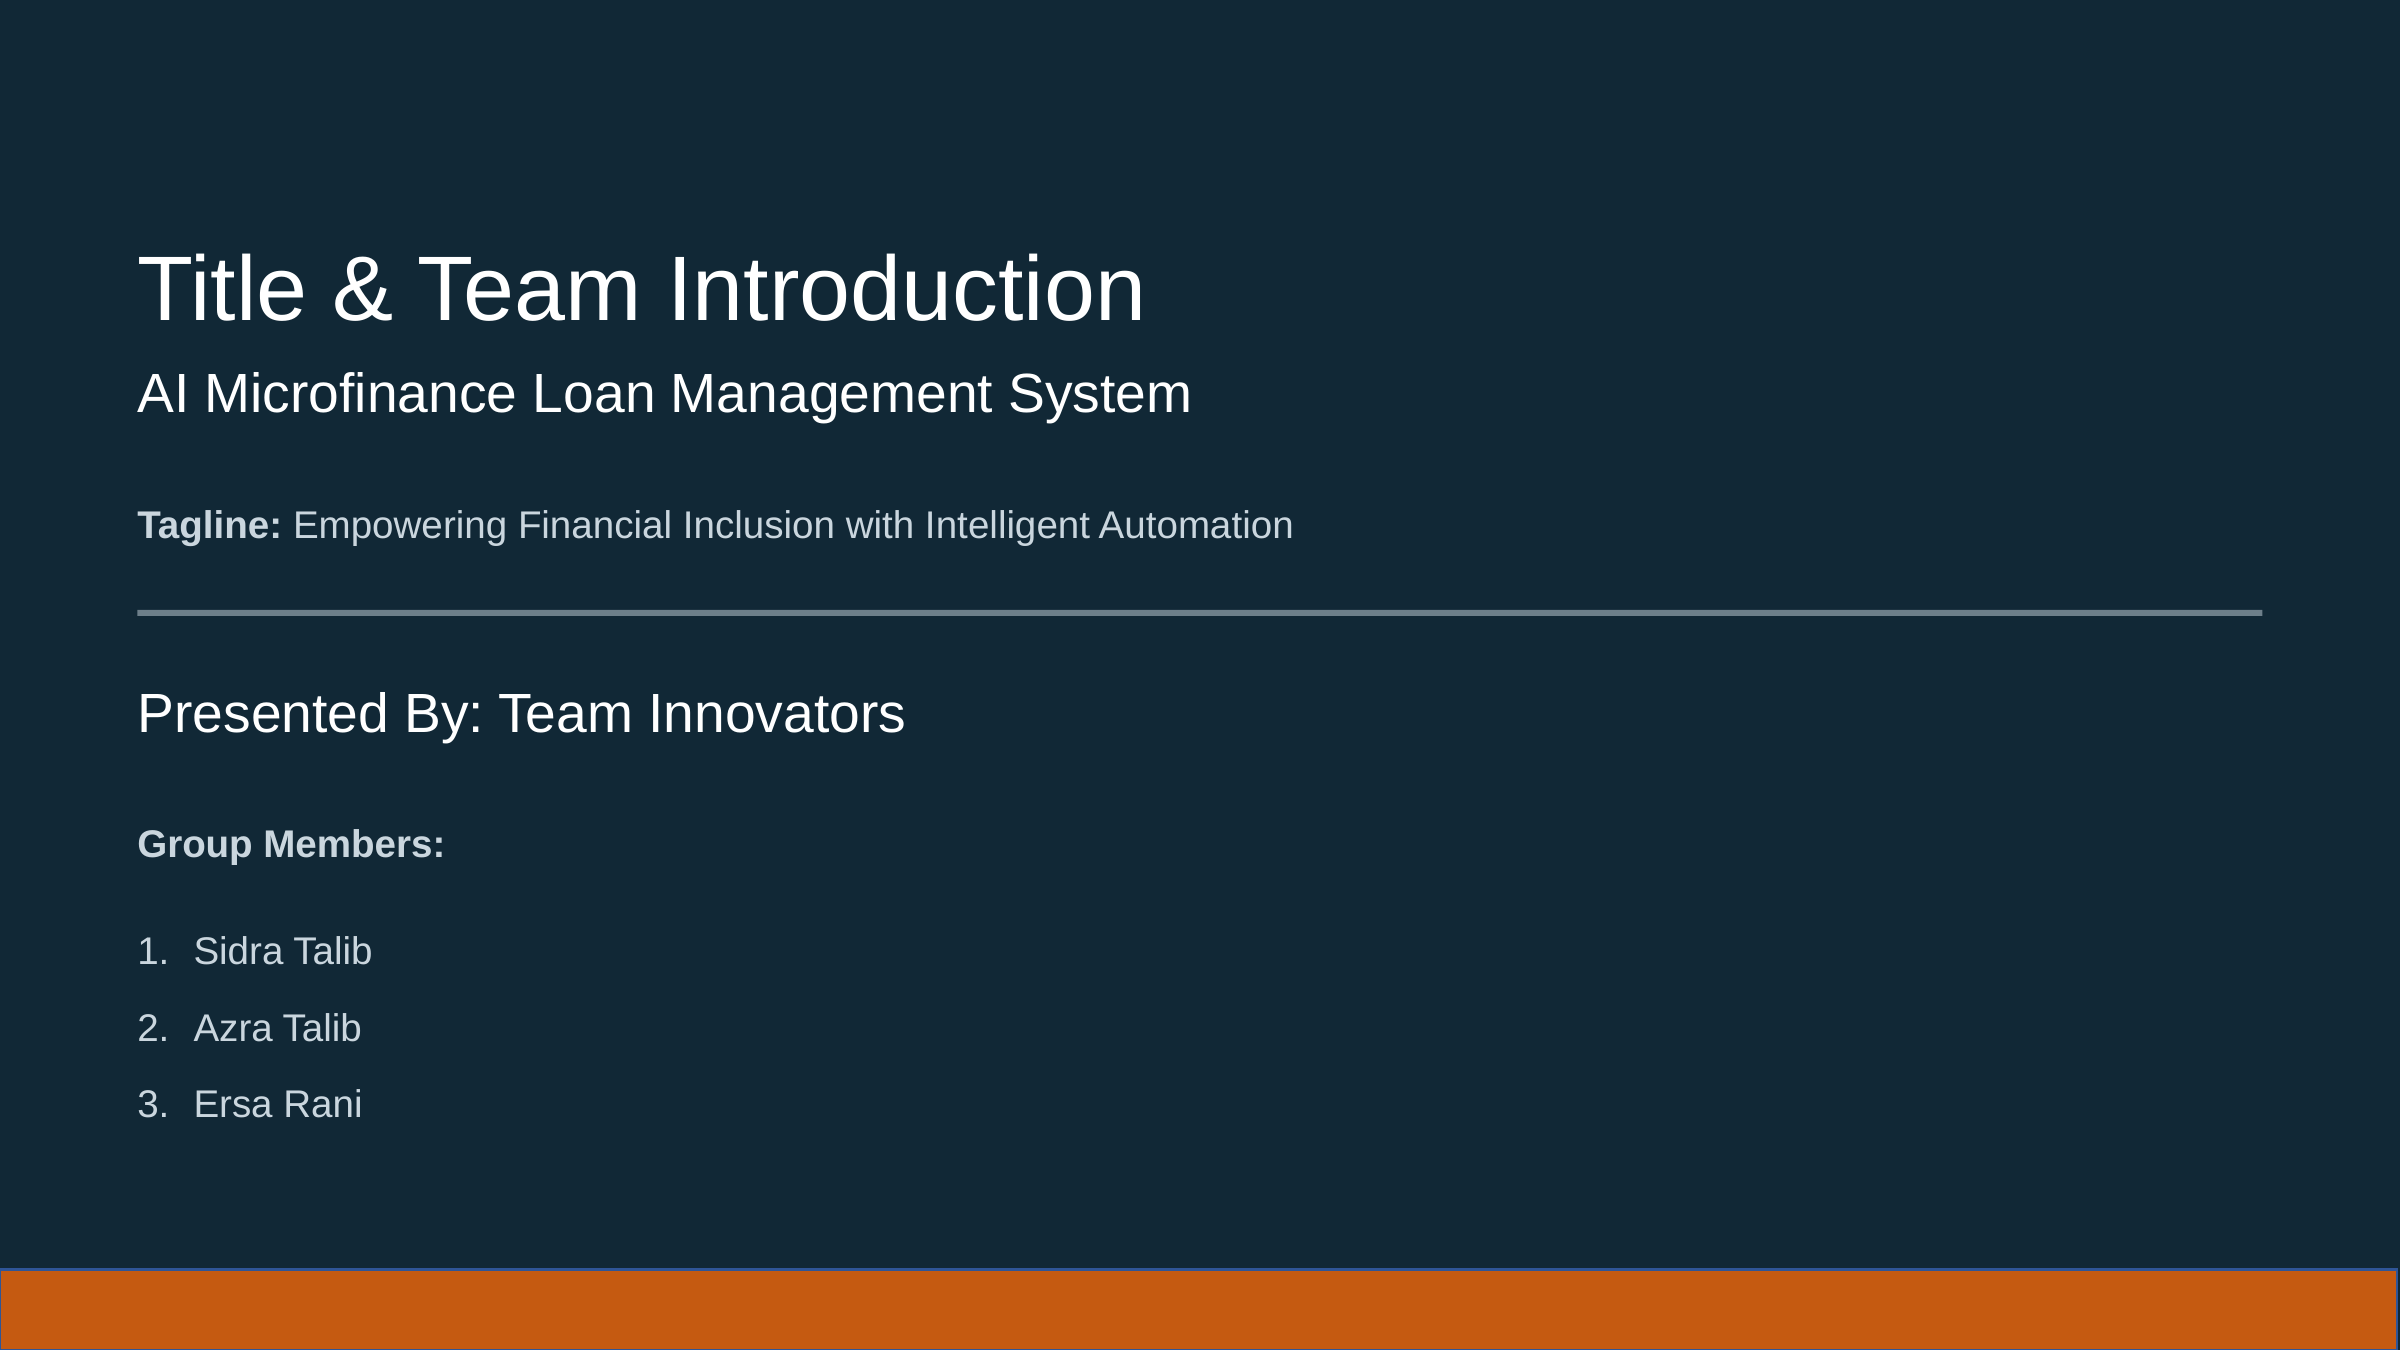

Title & Team Introduction
AI Microfinance Loan Management System
Tagline: Empowering Financial Inclusion with Intelligent Automation

Presented By: Team Innovators
Group Members:
Sidra Talib
Azra Talib
Ersa Rani